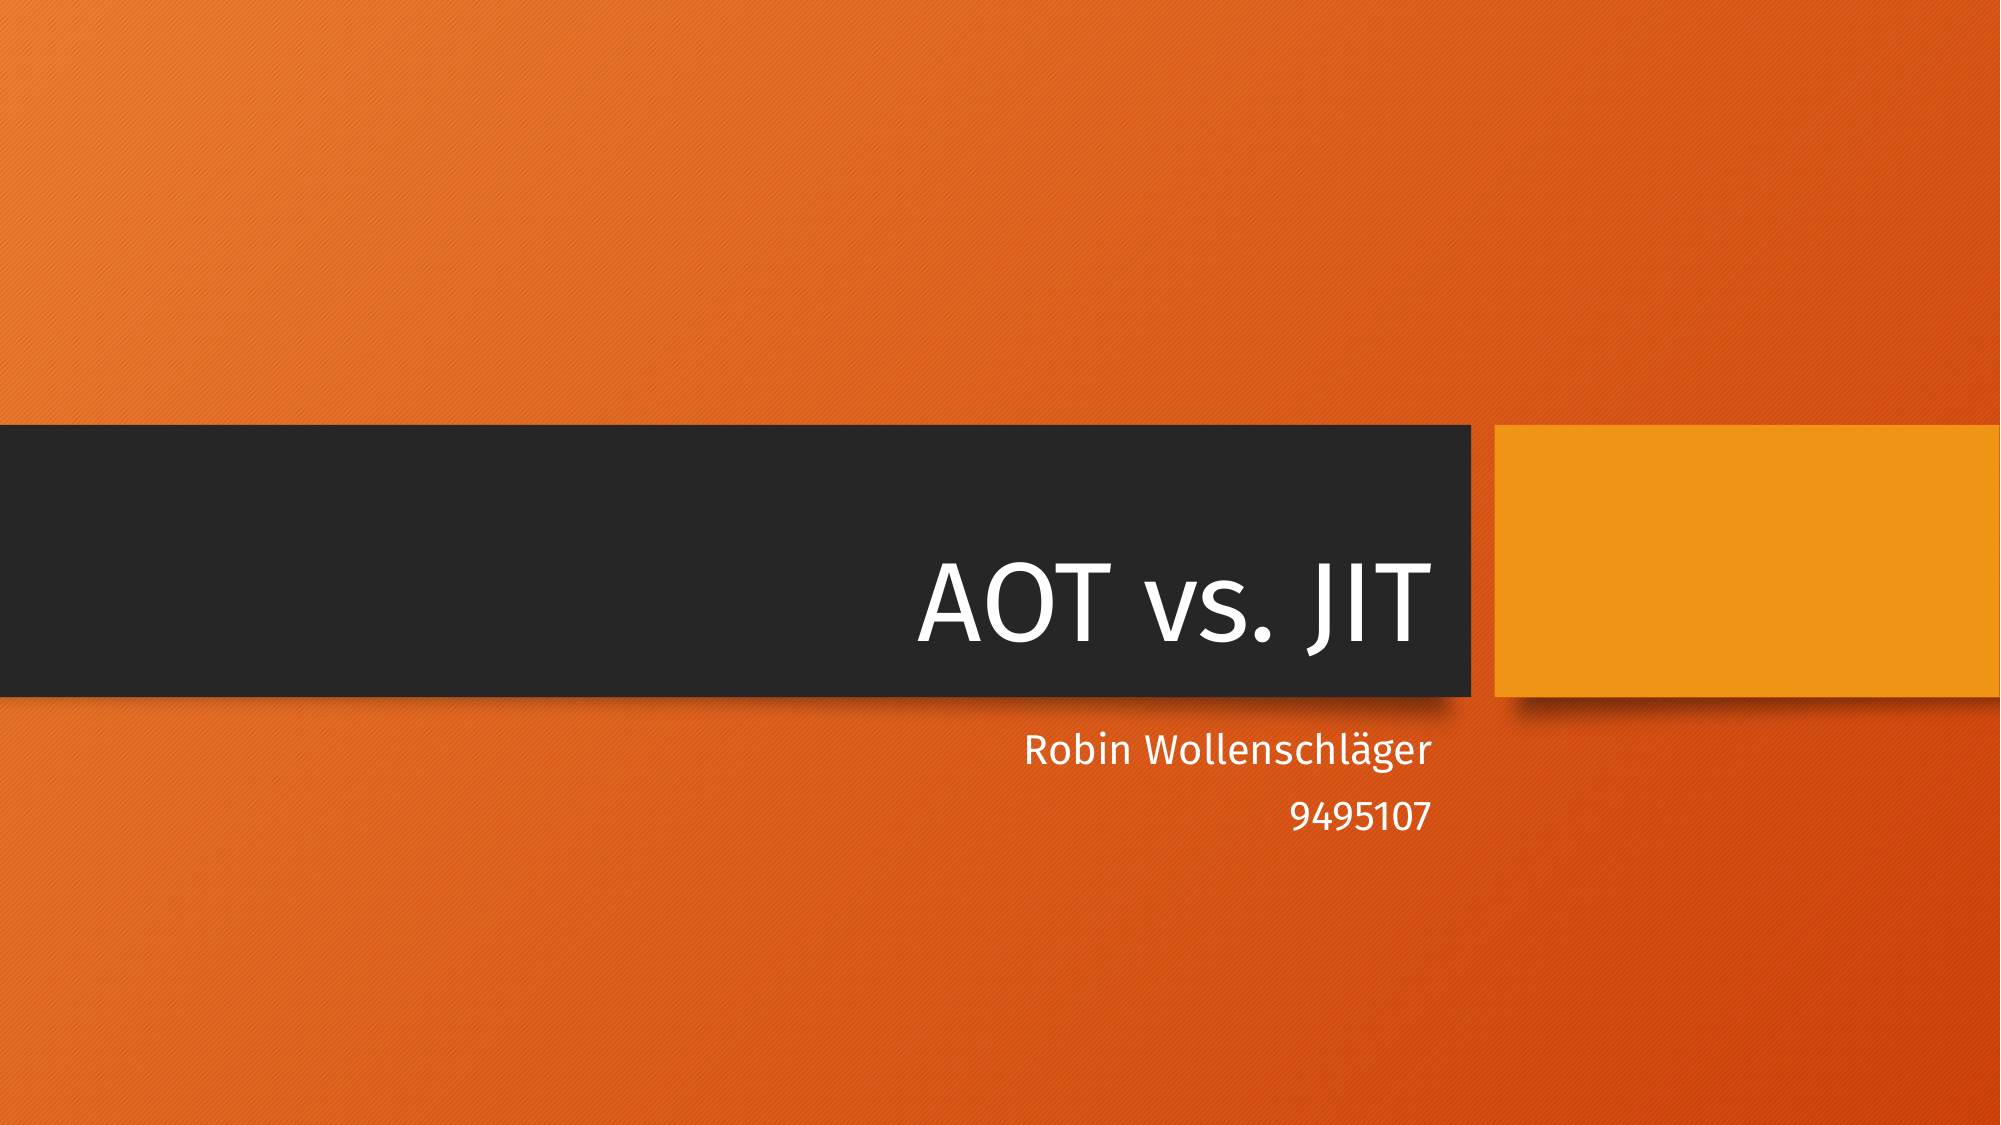

# AOT vs. JIT
Robin Wollenschläger
9495107